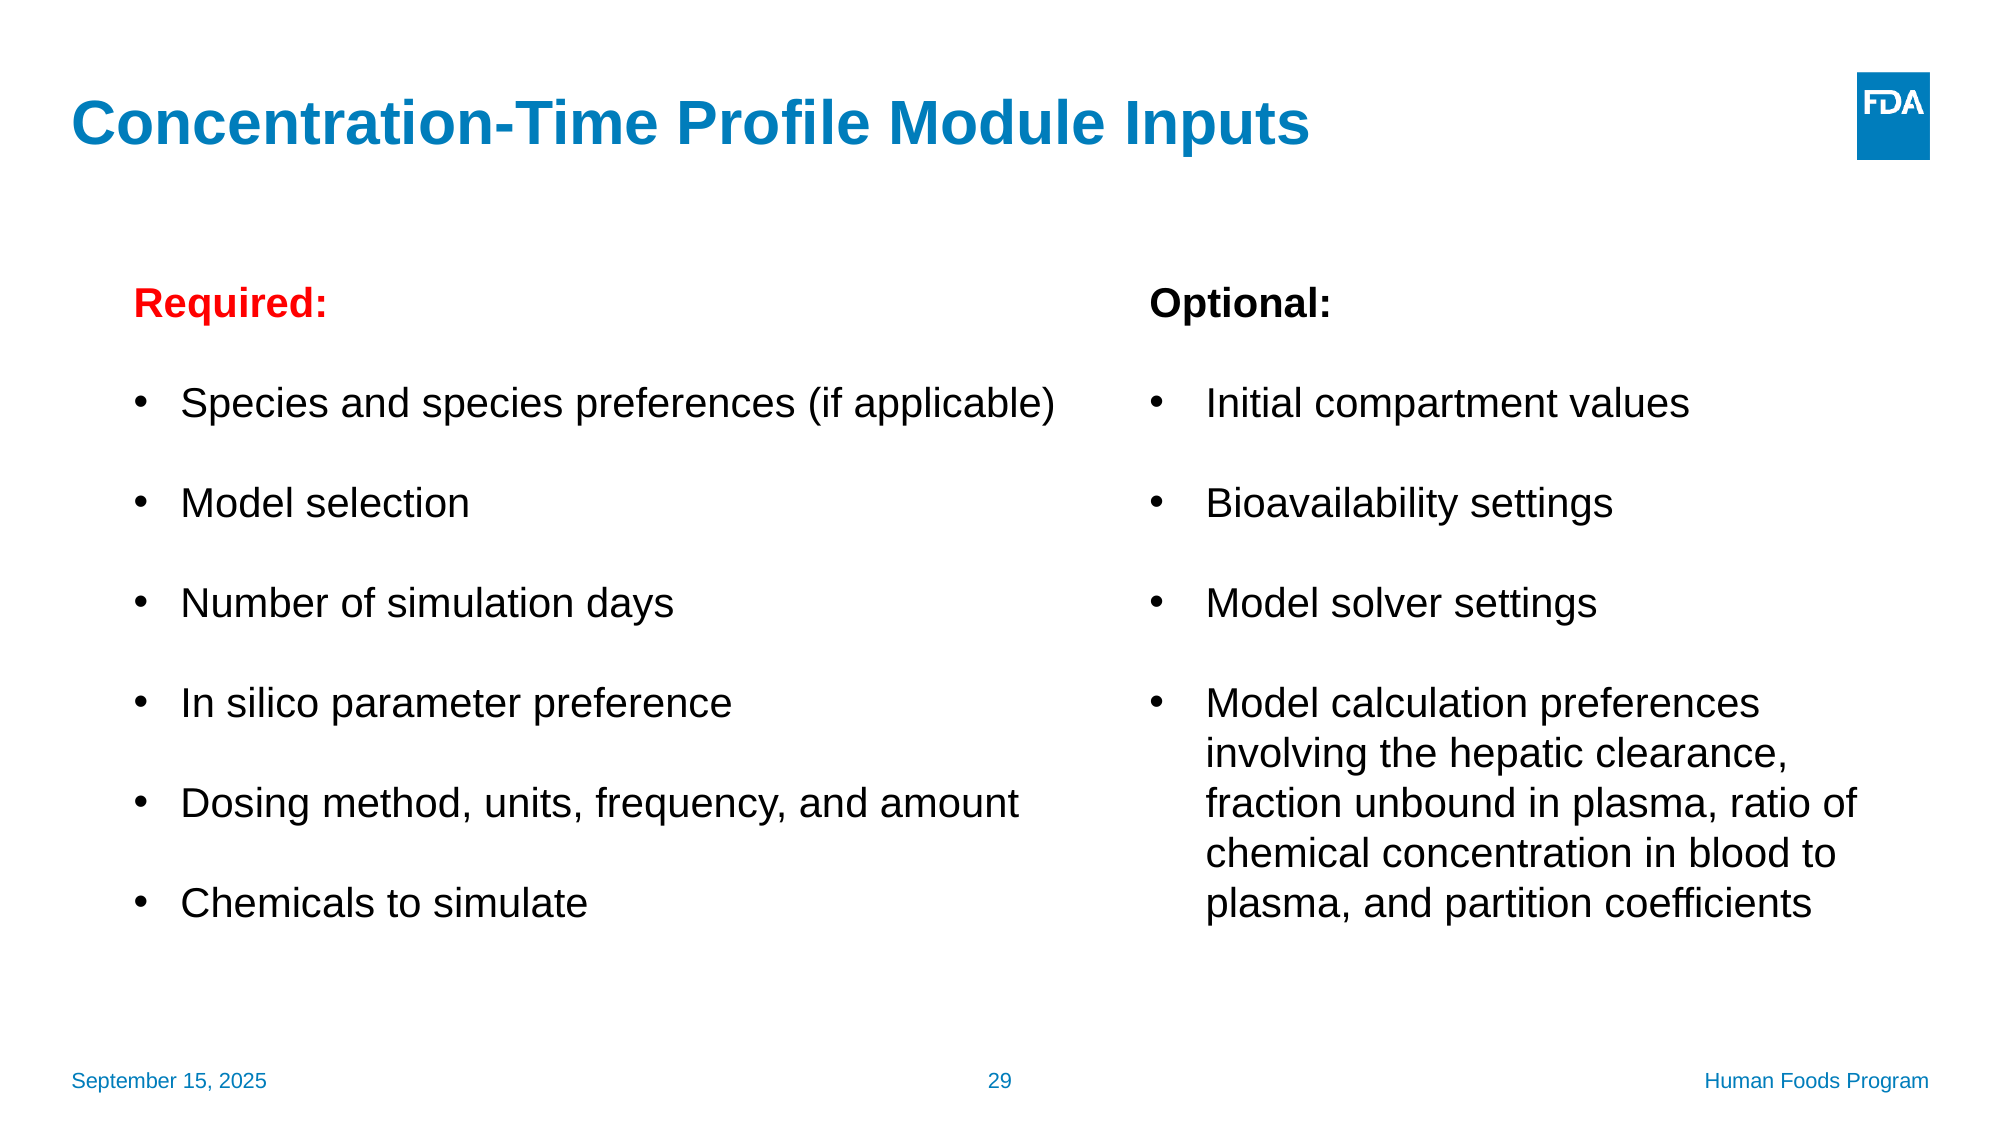

# Concentration-Time Profile Module Inputs
Required:

Species and species preferences (if applicable)

Model selection
Number of simulation days
In silico parameter preference

Dosing method, units, frequency, and amount

Chemicals to simulate
Optional:

Initial compartment values

Bioavailability settings

Model solver settings

Model calculation preferences involving the hepatic clearance, fraction unbound in plasma, ratio of chemical concentration in blood to plasma, and partition coefficients

September 15, 2025
29
Human Foods Program